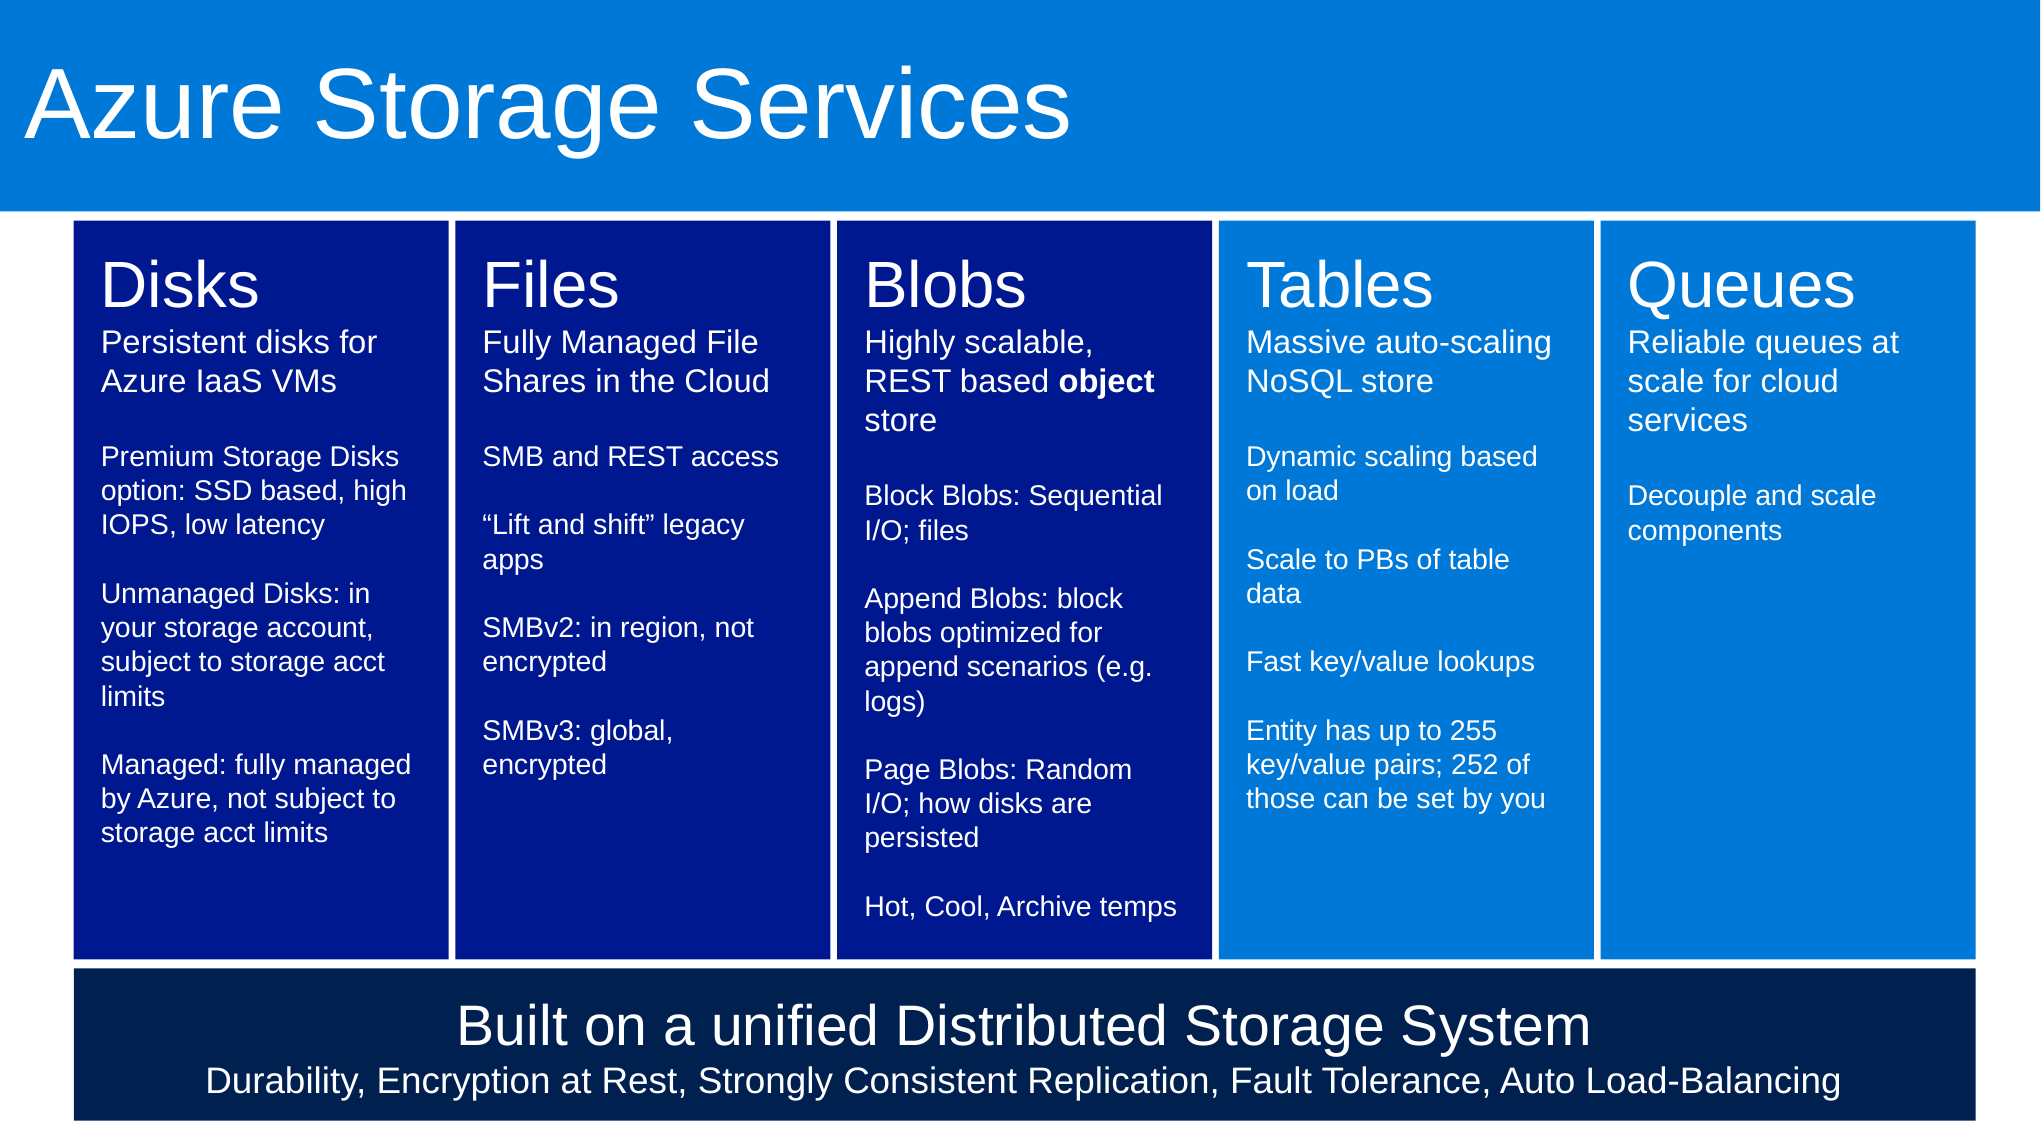

Azure Storage Services
Blobs
Highly scalable, REST based object store

Block Blobs: Sequential I/O; files

Append Blobs: block blobs optimized for append scenarios (e.g. logs)

Page Blobs: Random I/O; how disks are persisted

Hot, Cool, Archive temps
Tables
Massive auto-scaling NoSQL store

Dynamic scaling based on load

Scale to PBs of table data

Fast key/value lookups

Entity has up to 255 key/value pairs; 252 of those can be set by you

Queues
Reliable queues at scale for cloud services

Decouple and scale components

Disks
Persistent disks for Azure IaaS VMs

Premium Storage Disks option: SSD based, high IOPS, low latency

Unmanaged Disks: in your storage account, subject to storage acct limits

Managed: fully managed by Azure, not subject to storage acct limits
Files
Fully Managed File Shares in the Cloud

SMB and REST access

“Lift and shift” legacy apps

SMBv2: in region, not encrypted

SMBv3: global, encrypted
Built on a unified Distributed Storage System
Durability, Encryption at Rest, Strongly Consistent Replication, Fault Tolerance, Auto Load-Balancing